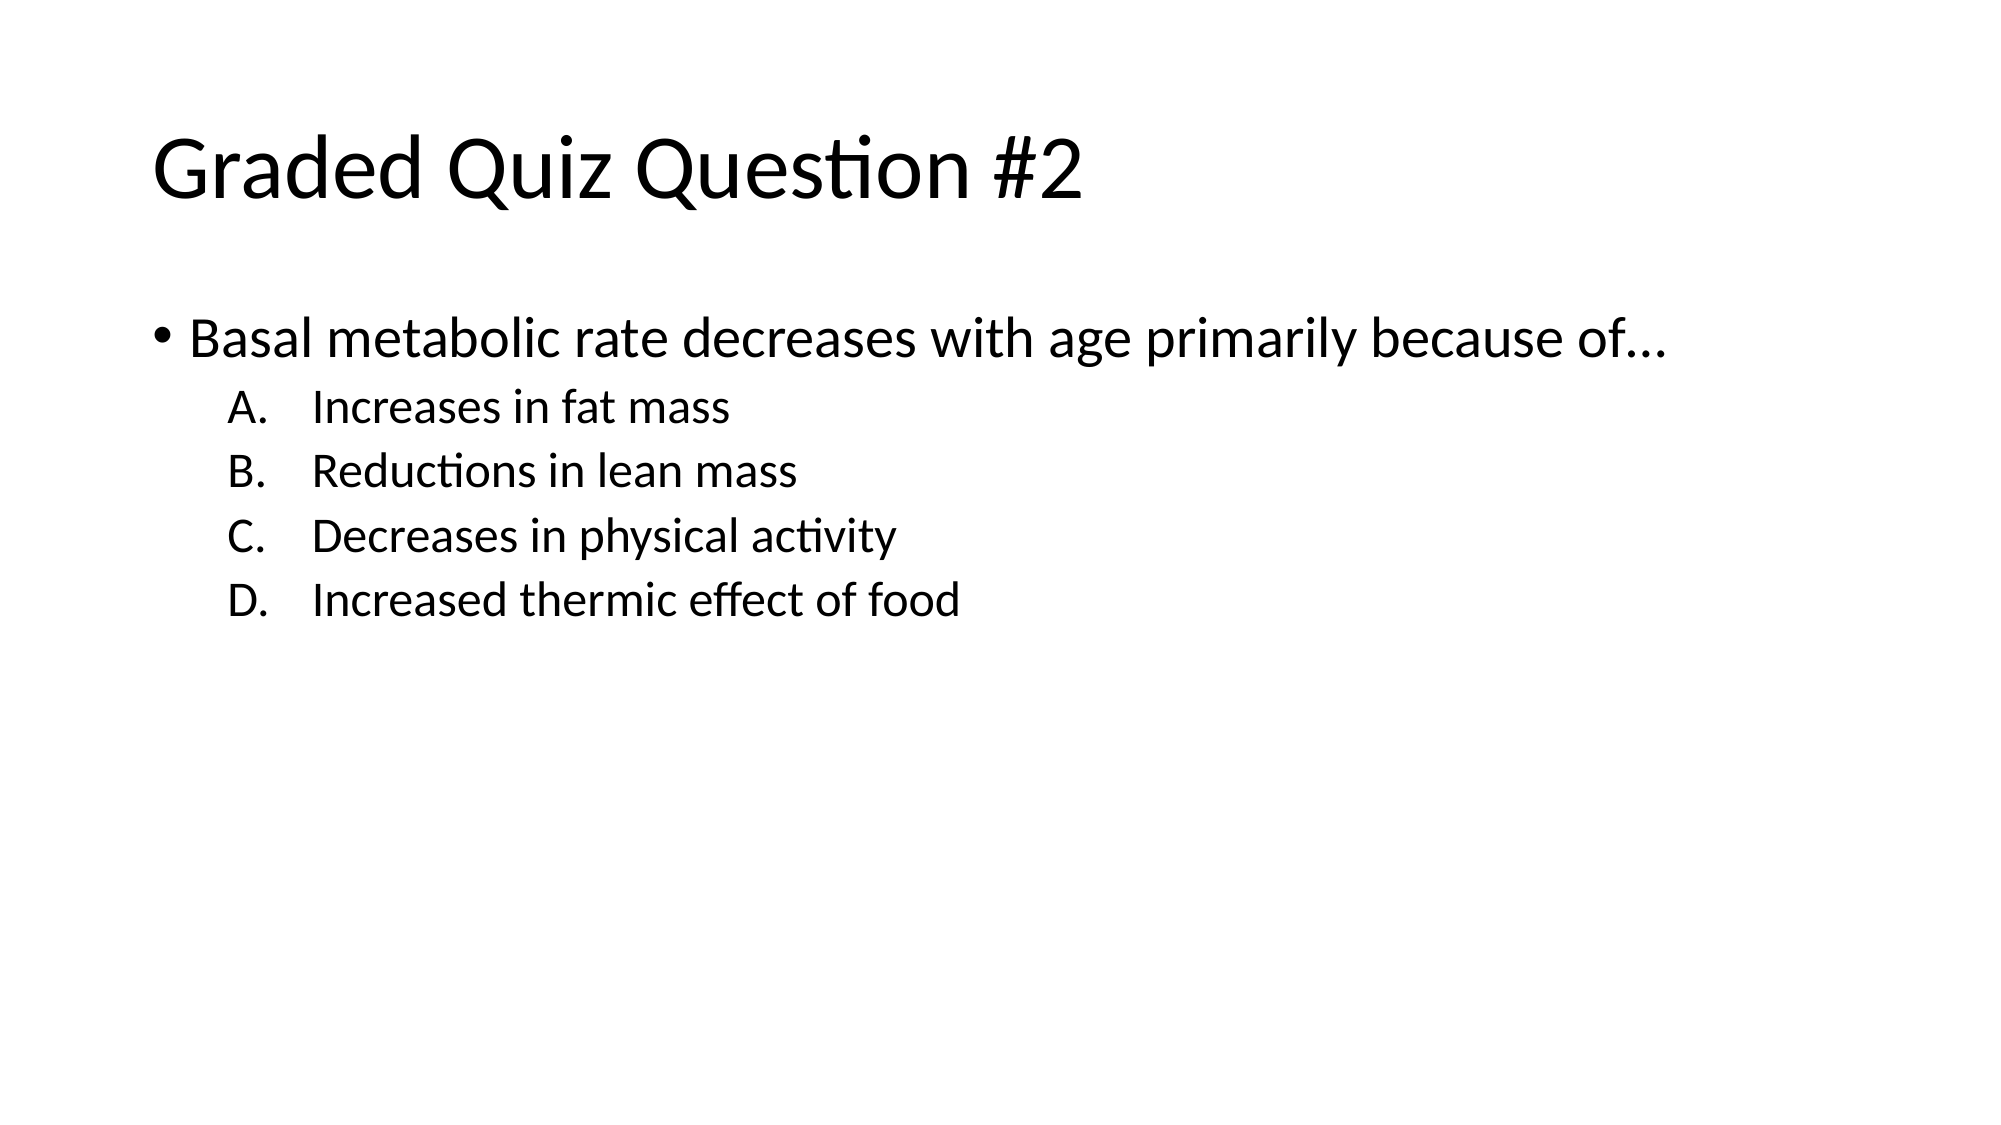

# Graded Quiz Question #2
Basal metabolic rate decreases with age primarily because of…
Increases in fat mass
Reductions in lean mass
Decreases in physical activity
Increased thermic effect of food